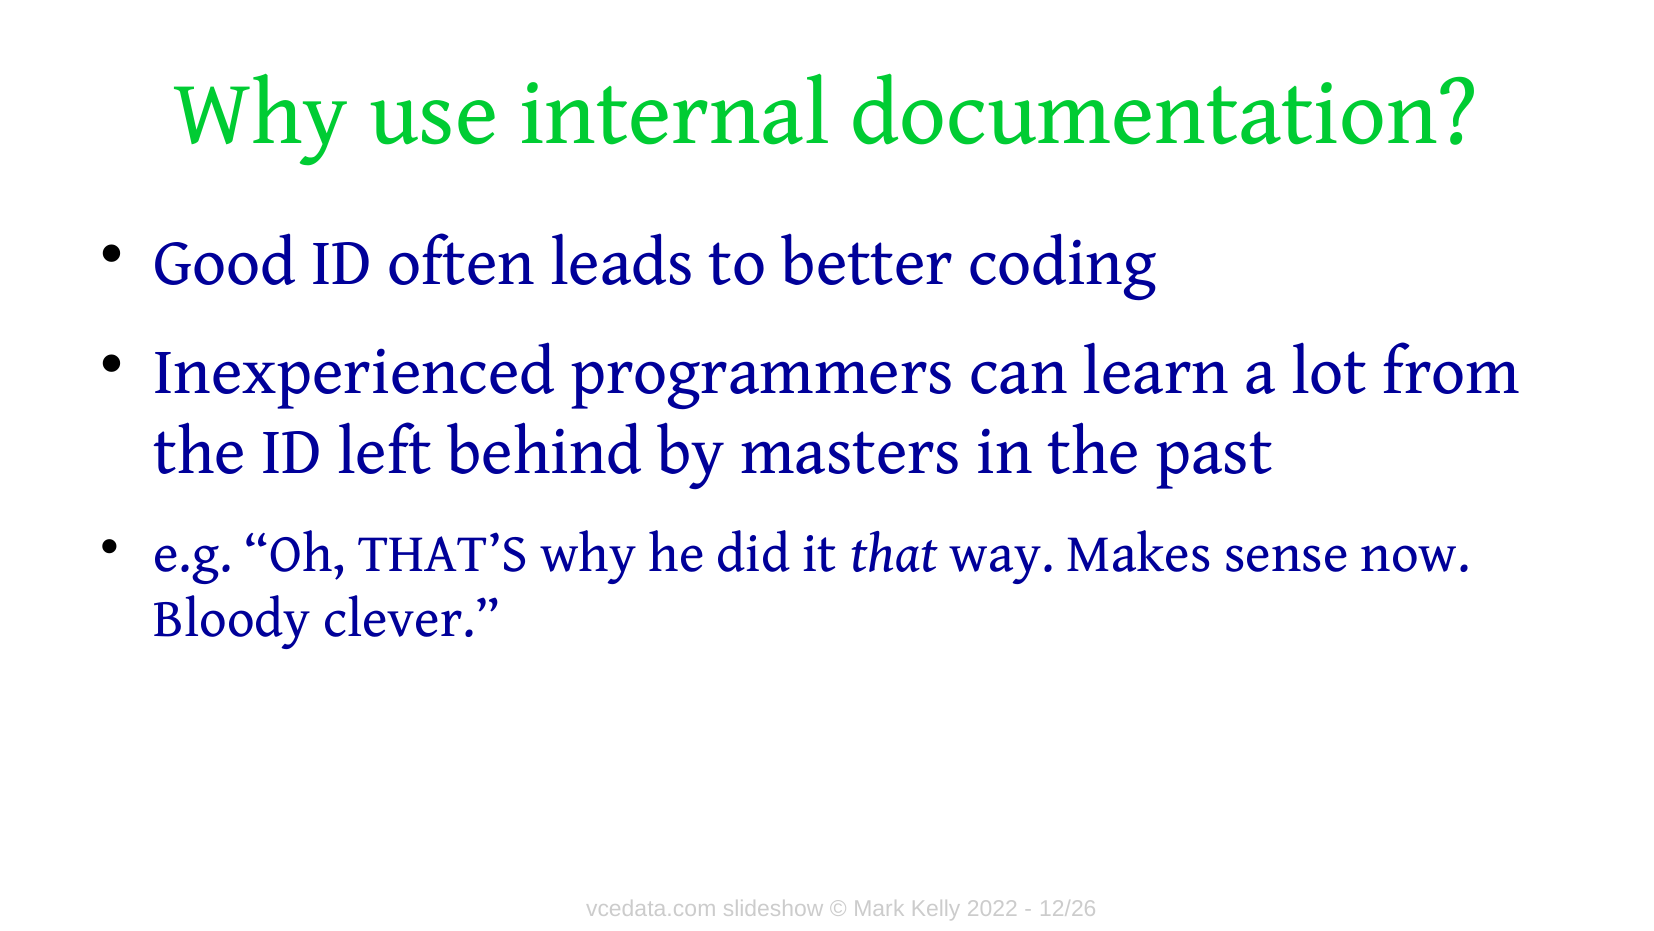

# Why use internal documentation?
Good ID often leads to better coding
Inexperienced programmers can learn a lot from the ID left behind by masters in the past
e.g. “Oh, THAT’S why he did it that way. Makes sense now. Bloody clever.”

vcedata.com slideshow © Mark Kelly 2022 - 12/26